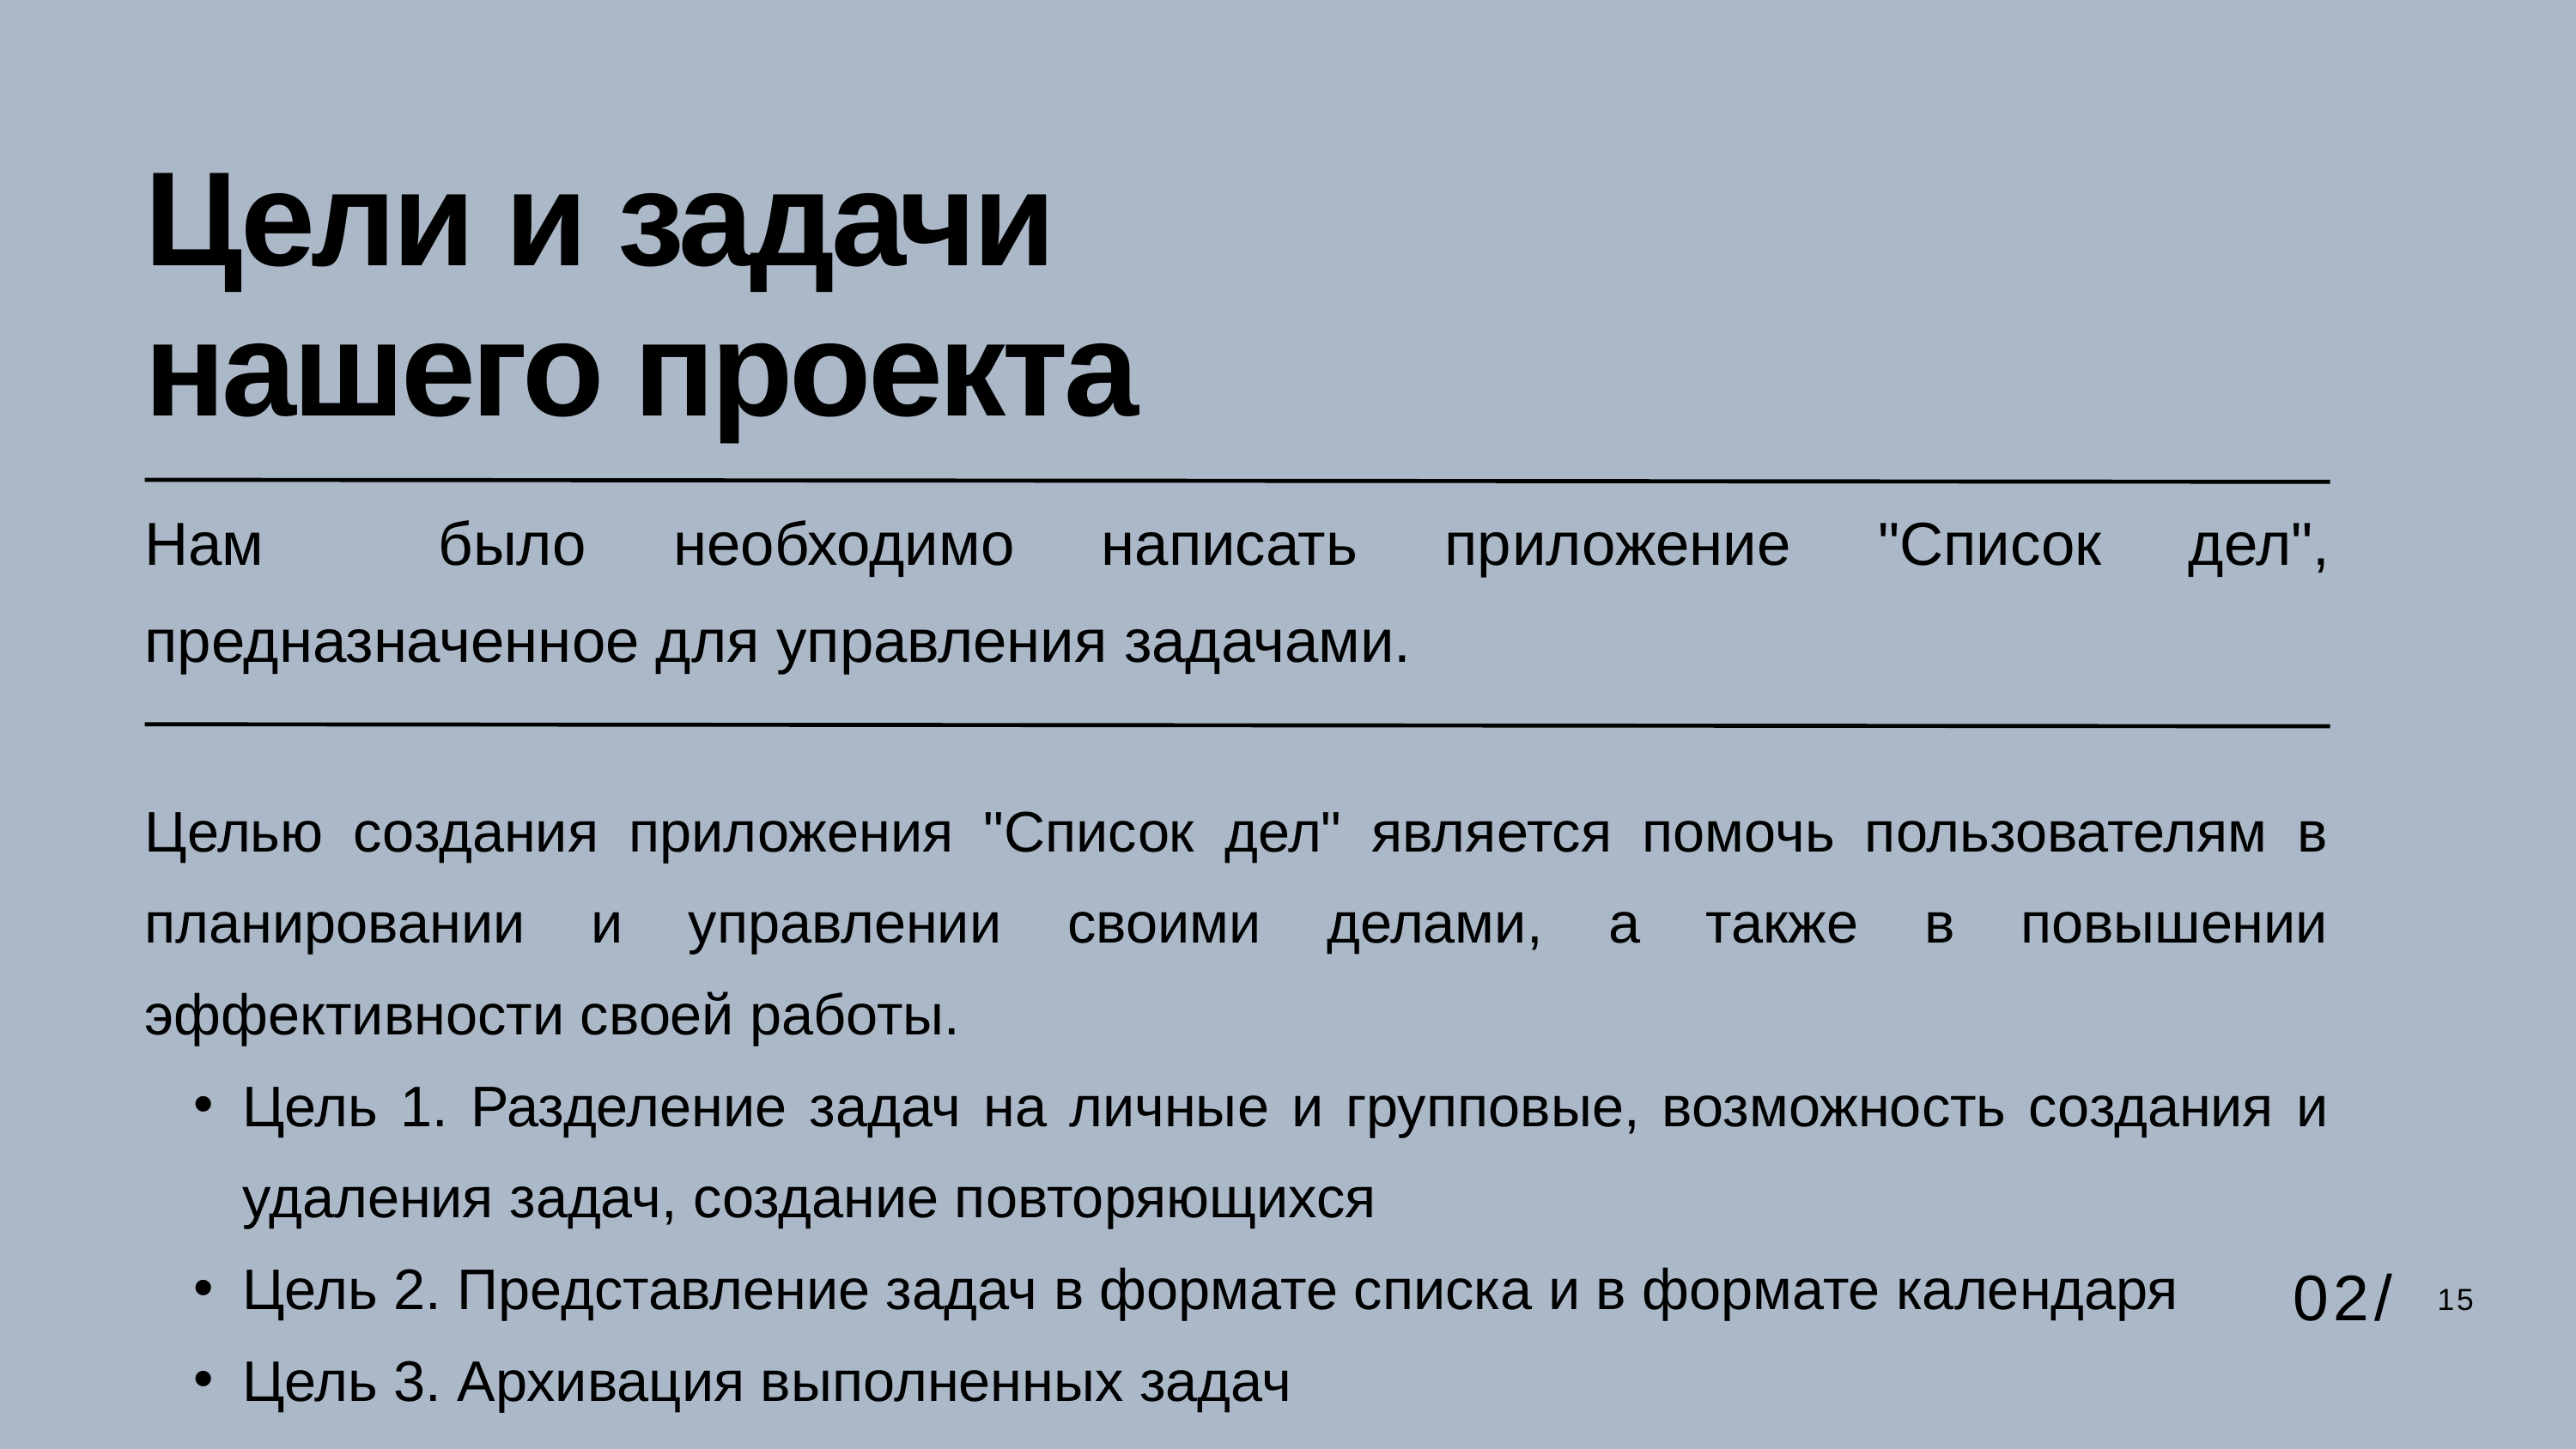

Цели и задачи
нашего проекта
Нам  было необходимо написать приложение "Список дел", предназначенное для управления задачами.

Целью создания приложения "Список дел" является помочь пользователям в планировании и управлении своими делами, а также в повышении эффективности своей работы.
Цель 1. Разделение задач на личные и групповые, возможность создания и удаления задач, создание повторяющихся
Цель 2. Представление задач в формате списка и в формате календаря
Цель 3. Архивация выполненных задач

02/
15